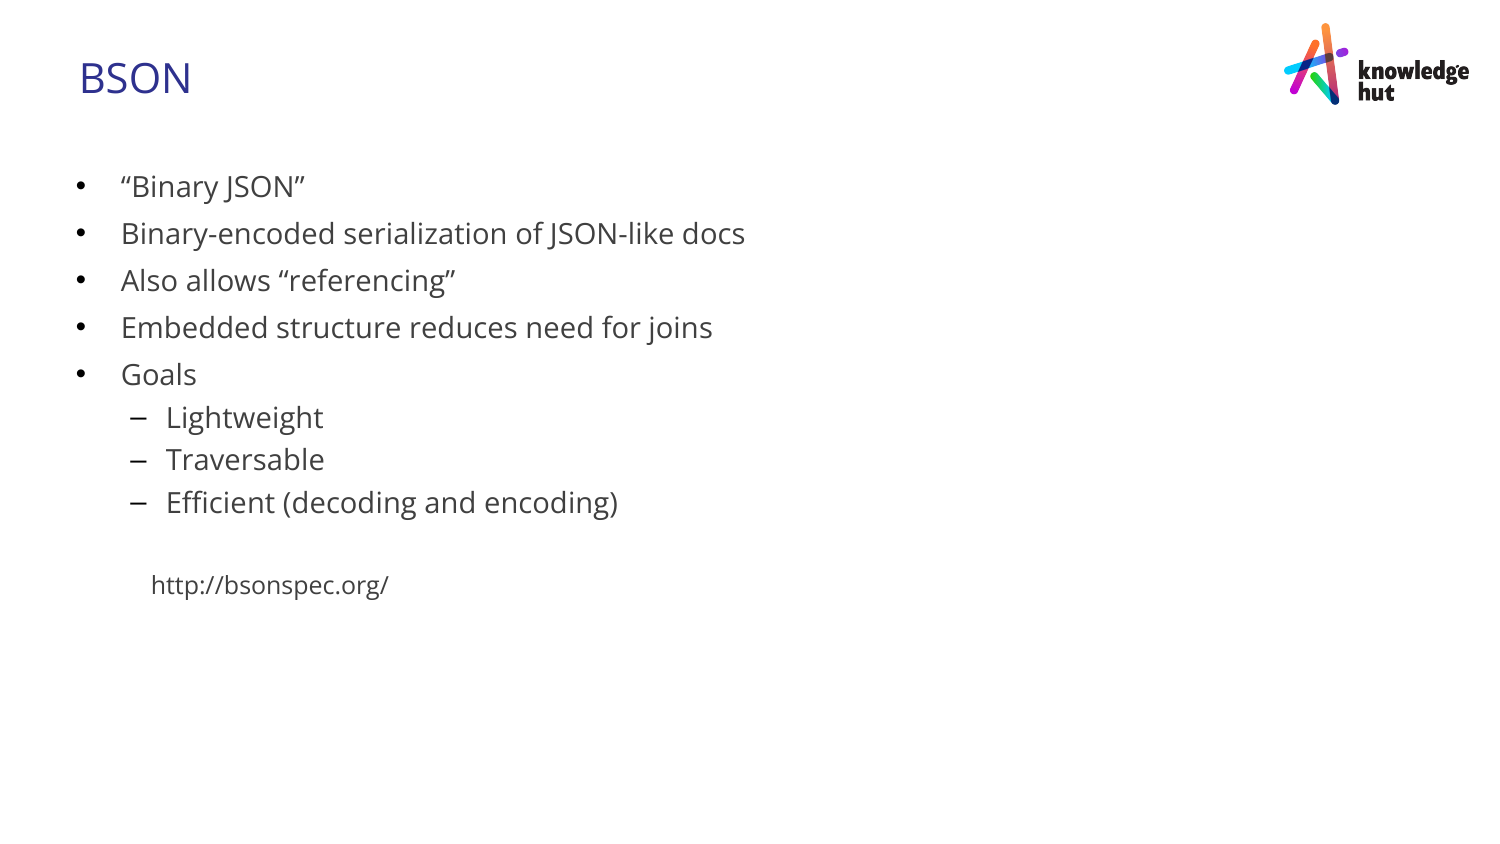

BSON
“Binary JSON”
Binary-encoded serialization of JSON-like docs
Also allows “referencing”
Embedded structure reduces need for joins
Goals
Lightweight
Traversable
Efficient (decoding and encoding)

http://bsonspec.org/